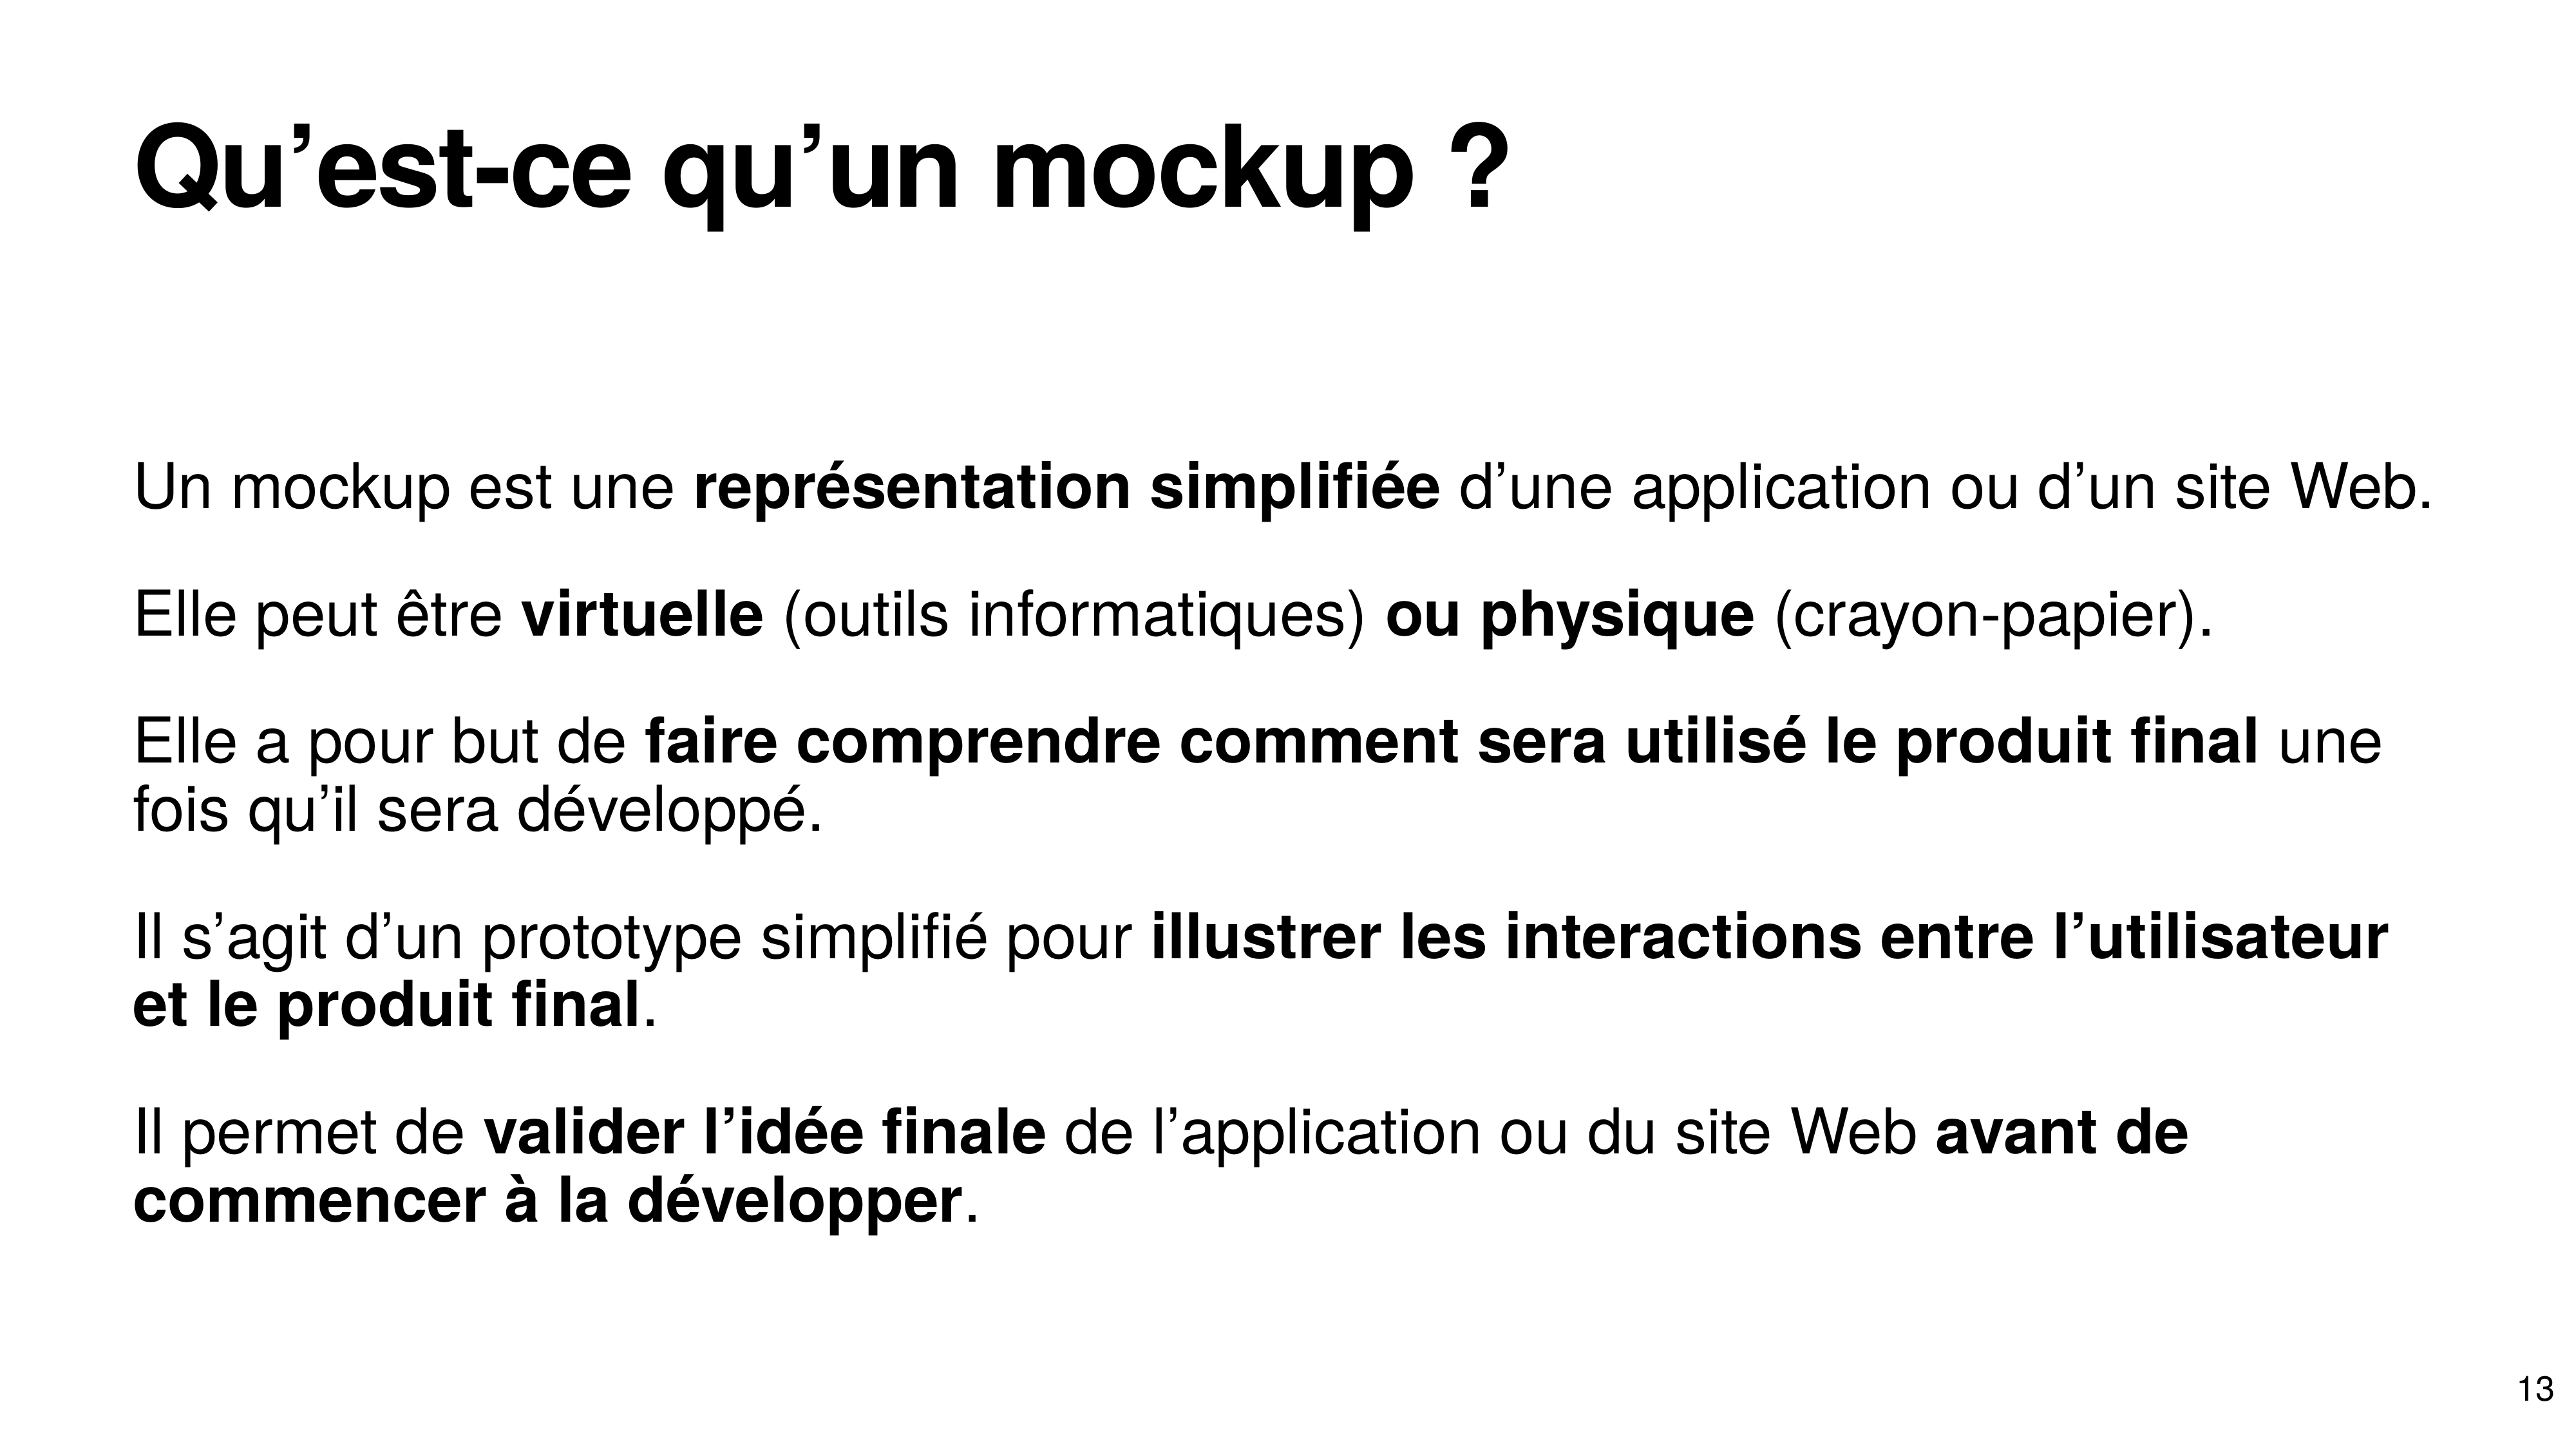

# Qu’est-ce qu’un mockup ?
Un mockup est une représentation simplifiée d’une application ou d’un site Web.
Elle peut être virtuelle (outils informatiques) ou physique (crayon-papier).
Elle a pour but de faire comprendre comment sera utilisé le produit final une fois qu’il sera développé.
Il s’agit d’un prototype simplifié pour illustrer les interactions entre l’utilisateur et le produit final.
Il permet de valider l’idée finale de l’application ou du site Web avant de commencer à la développer.
13